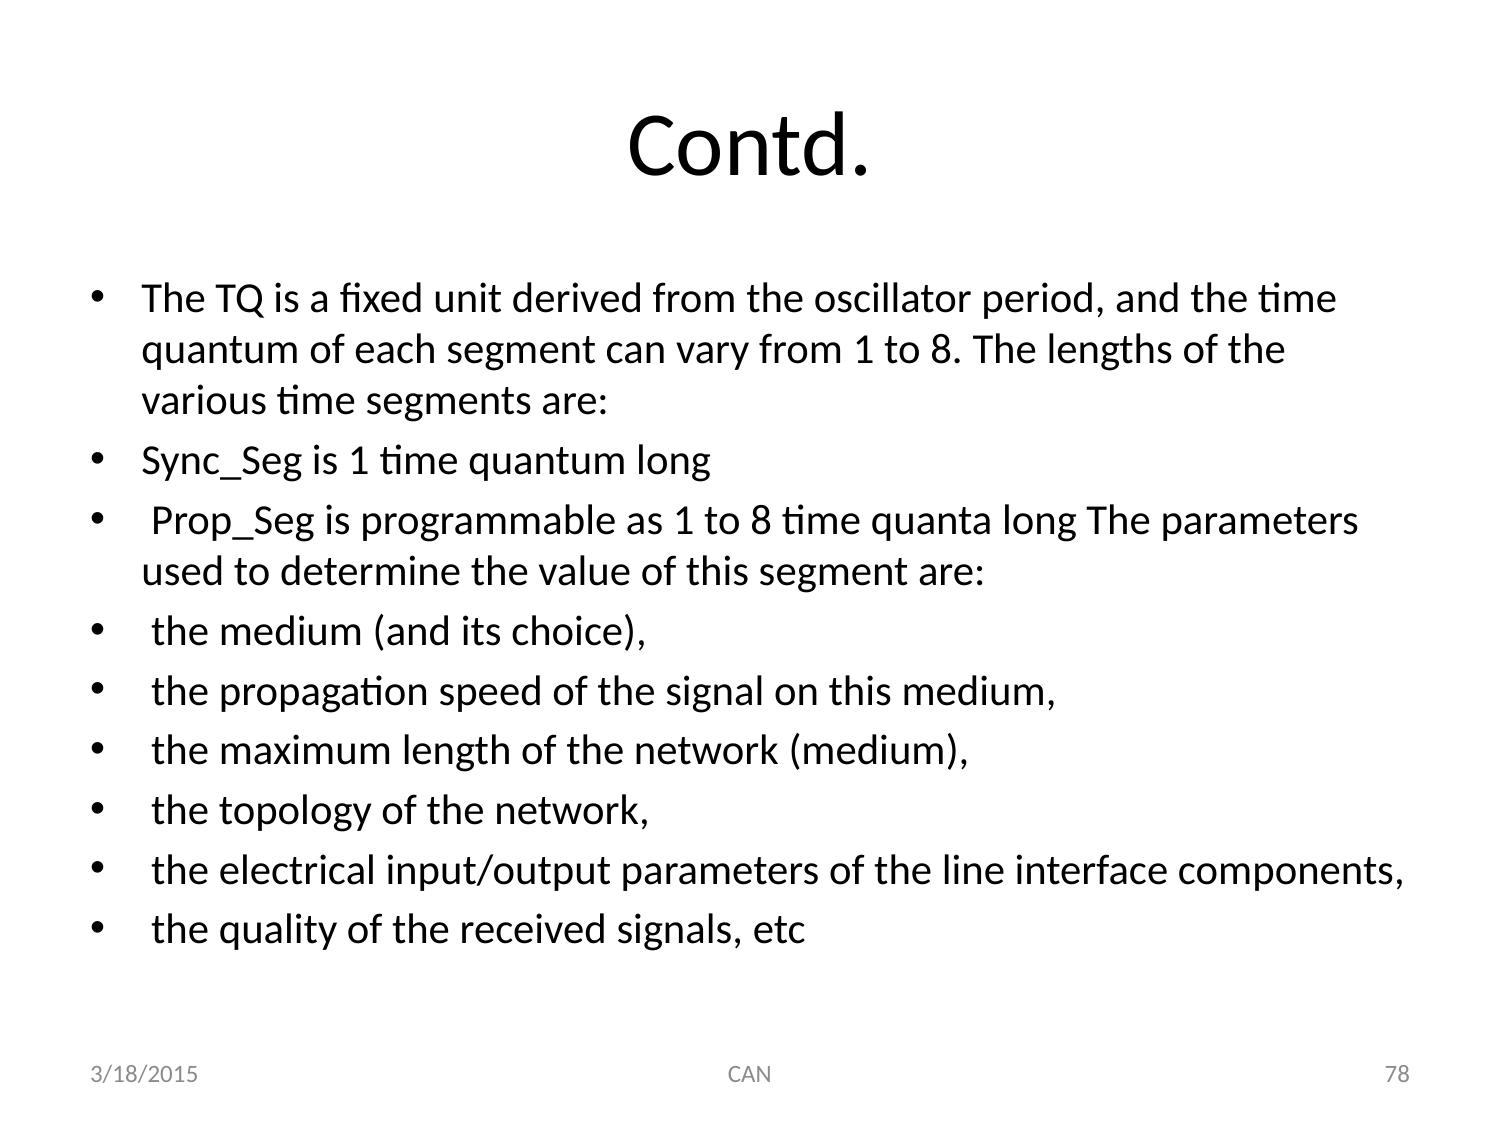

# Contd.
The TQ is a fixed unit derived from the oscillator period, and the time quantum of each segment can vary from 1 to 8. The lengths of the various time segments are:
Sync_Seg is 1 time quantum long
 Prop_Seg is programmable as 1 to 8 time quanta long The parameters used to determine the value of this segment are:
 the medium (and its choice),
 the propagation speed of the signal on this medium,
 the maximum length of the network (medium),
 the topology of the network,
 the electrical input/output parameters of the line interface components,
 the quality of the received signals, etc
3/18/2015
CAN
78